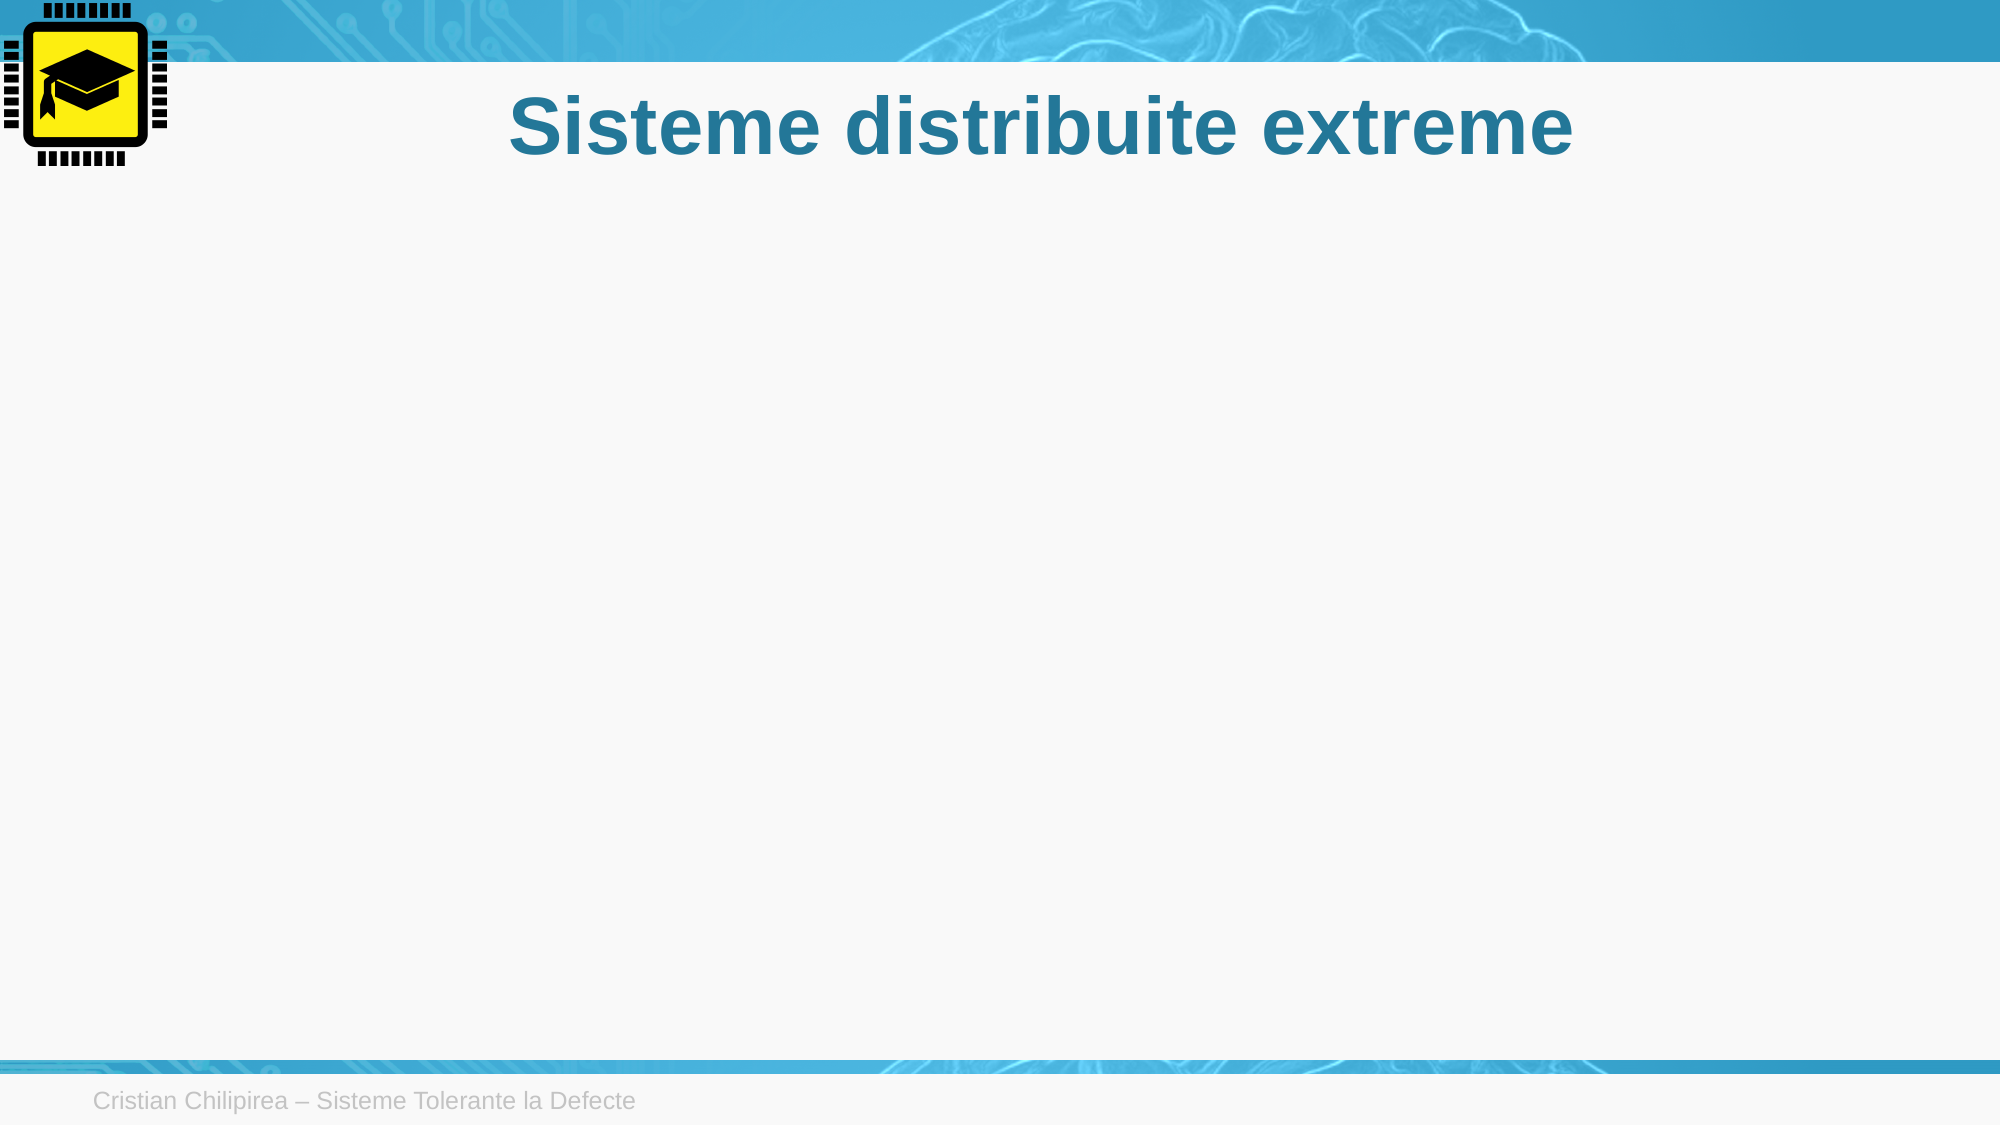

# Sisteme distribuite extreme
Cristian Chilipirea – Sisteme Tolerante la Defecte